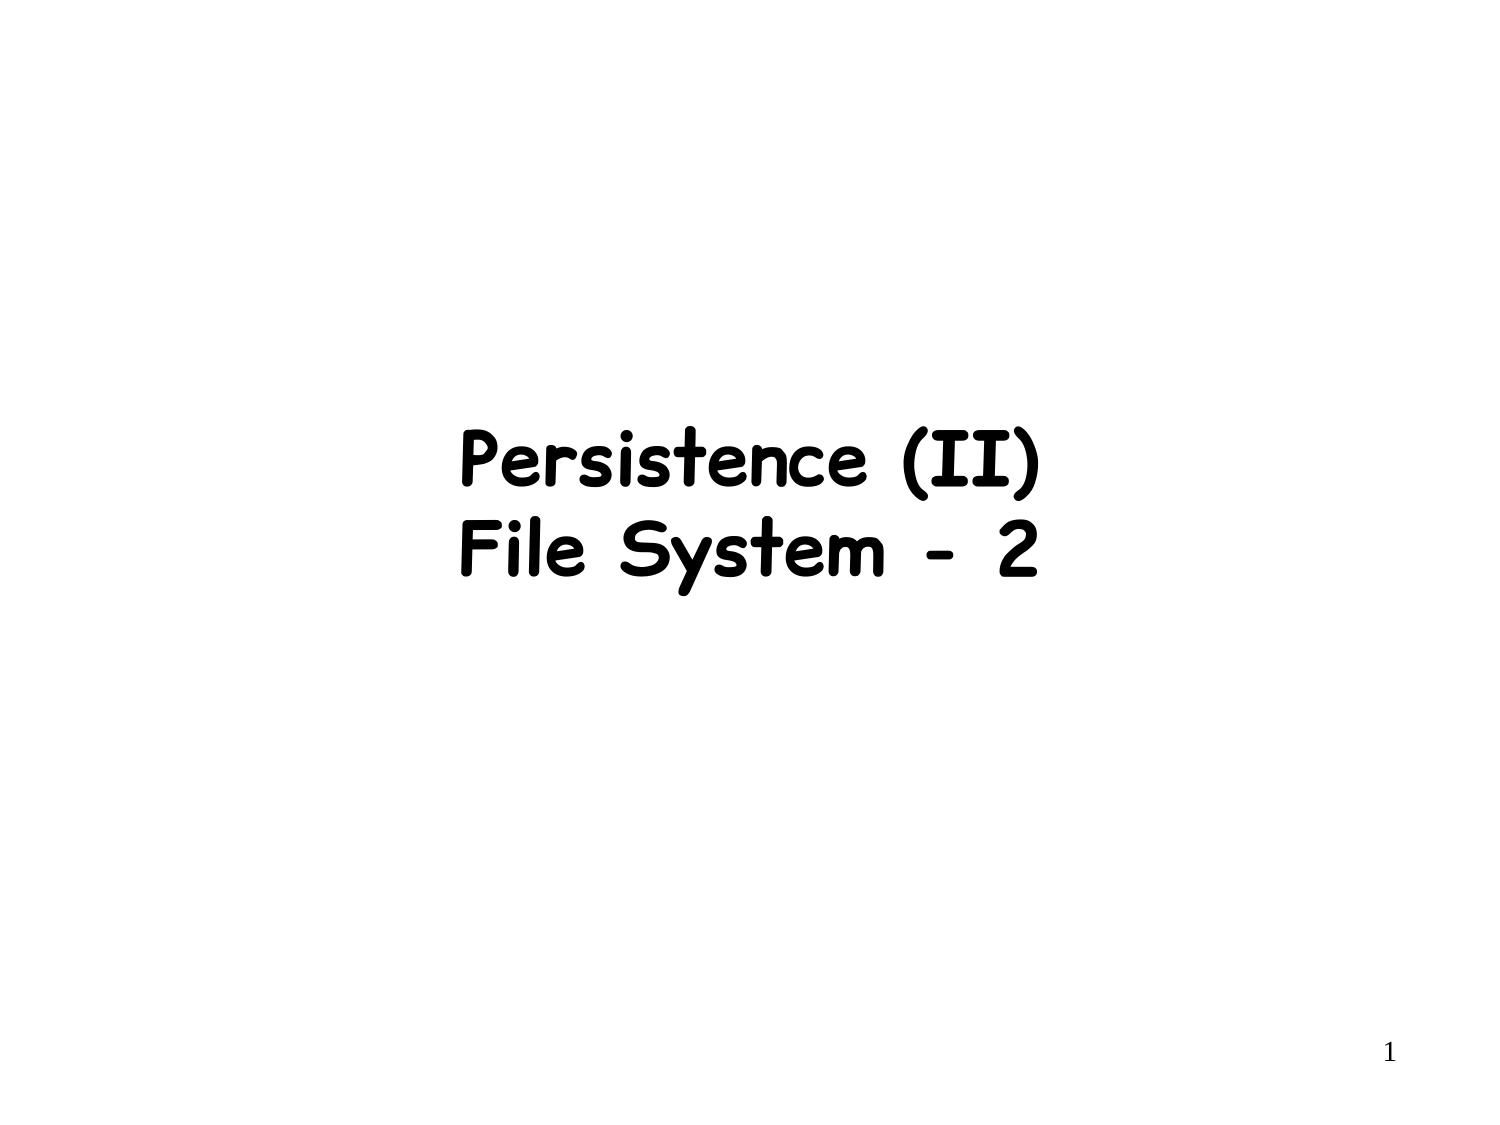

Persistence (II)
File System - 2
# 1